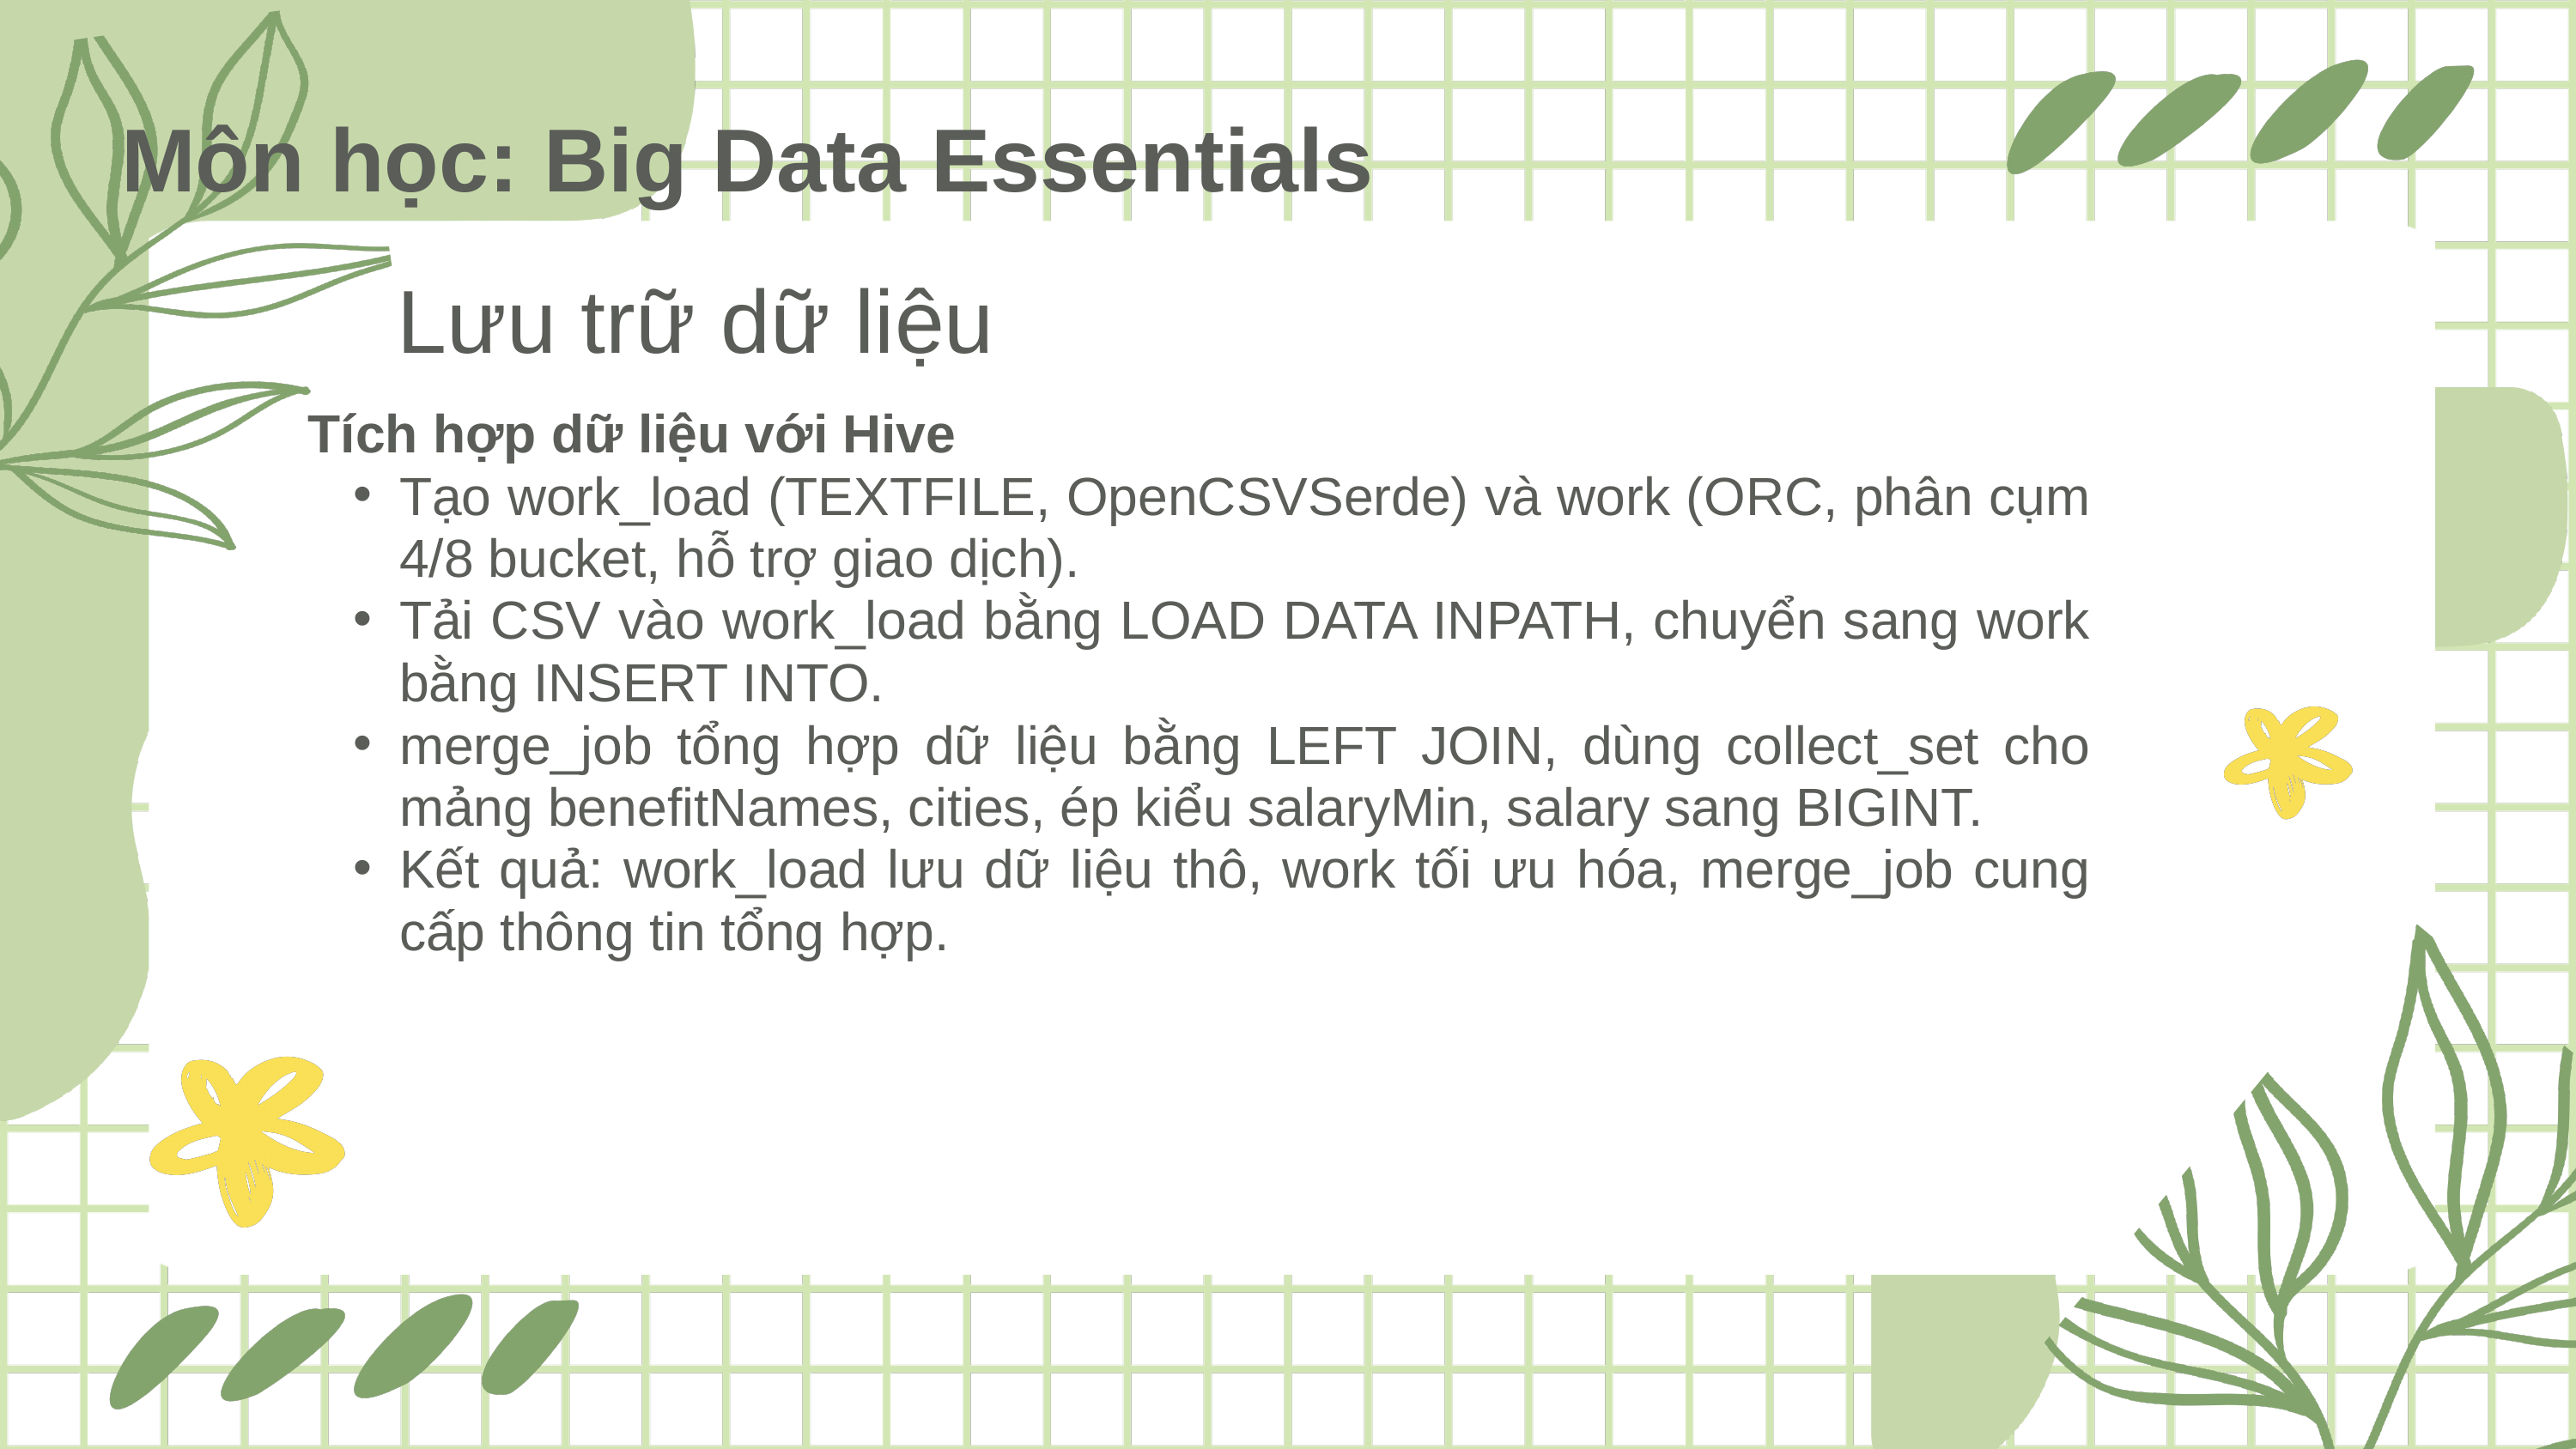

Môn học: Big Data Essentials

Lưu trữ dữ liệu

Tích hợp dữ liệu với Hive
Tạo work_load (TEXTFILE, OpenCSVSerde) và work (ORC, phân cụm 4/8 bucket, hỗ trợ giao dịch).
Tải CSV vào work_load bằng LOAD DATA INPATH, chuyển sang work bằng INSERT INTO.
merge_job tổng hợp dữ liệu bằng LEFT JOIN, dùng collect_set cho mảng benefitNames, cities, ép kiểu salaryMin, salary sang BIGINT.
Kết quả: work_load lưu dữ liệu thô, work tối ưu hóa, merge_job cung cấp thông tin tổng hợp.